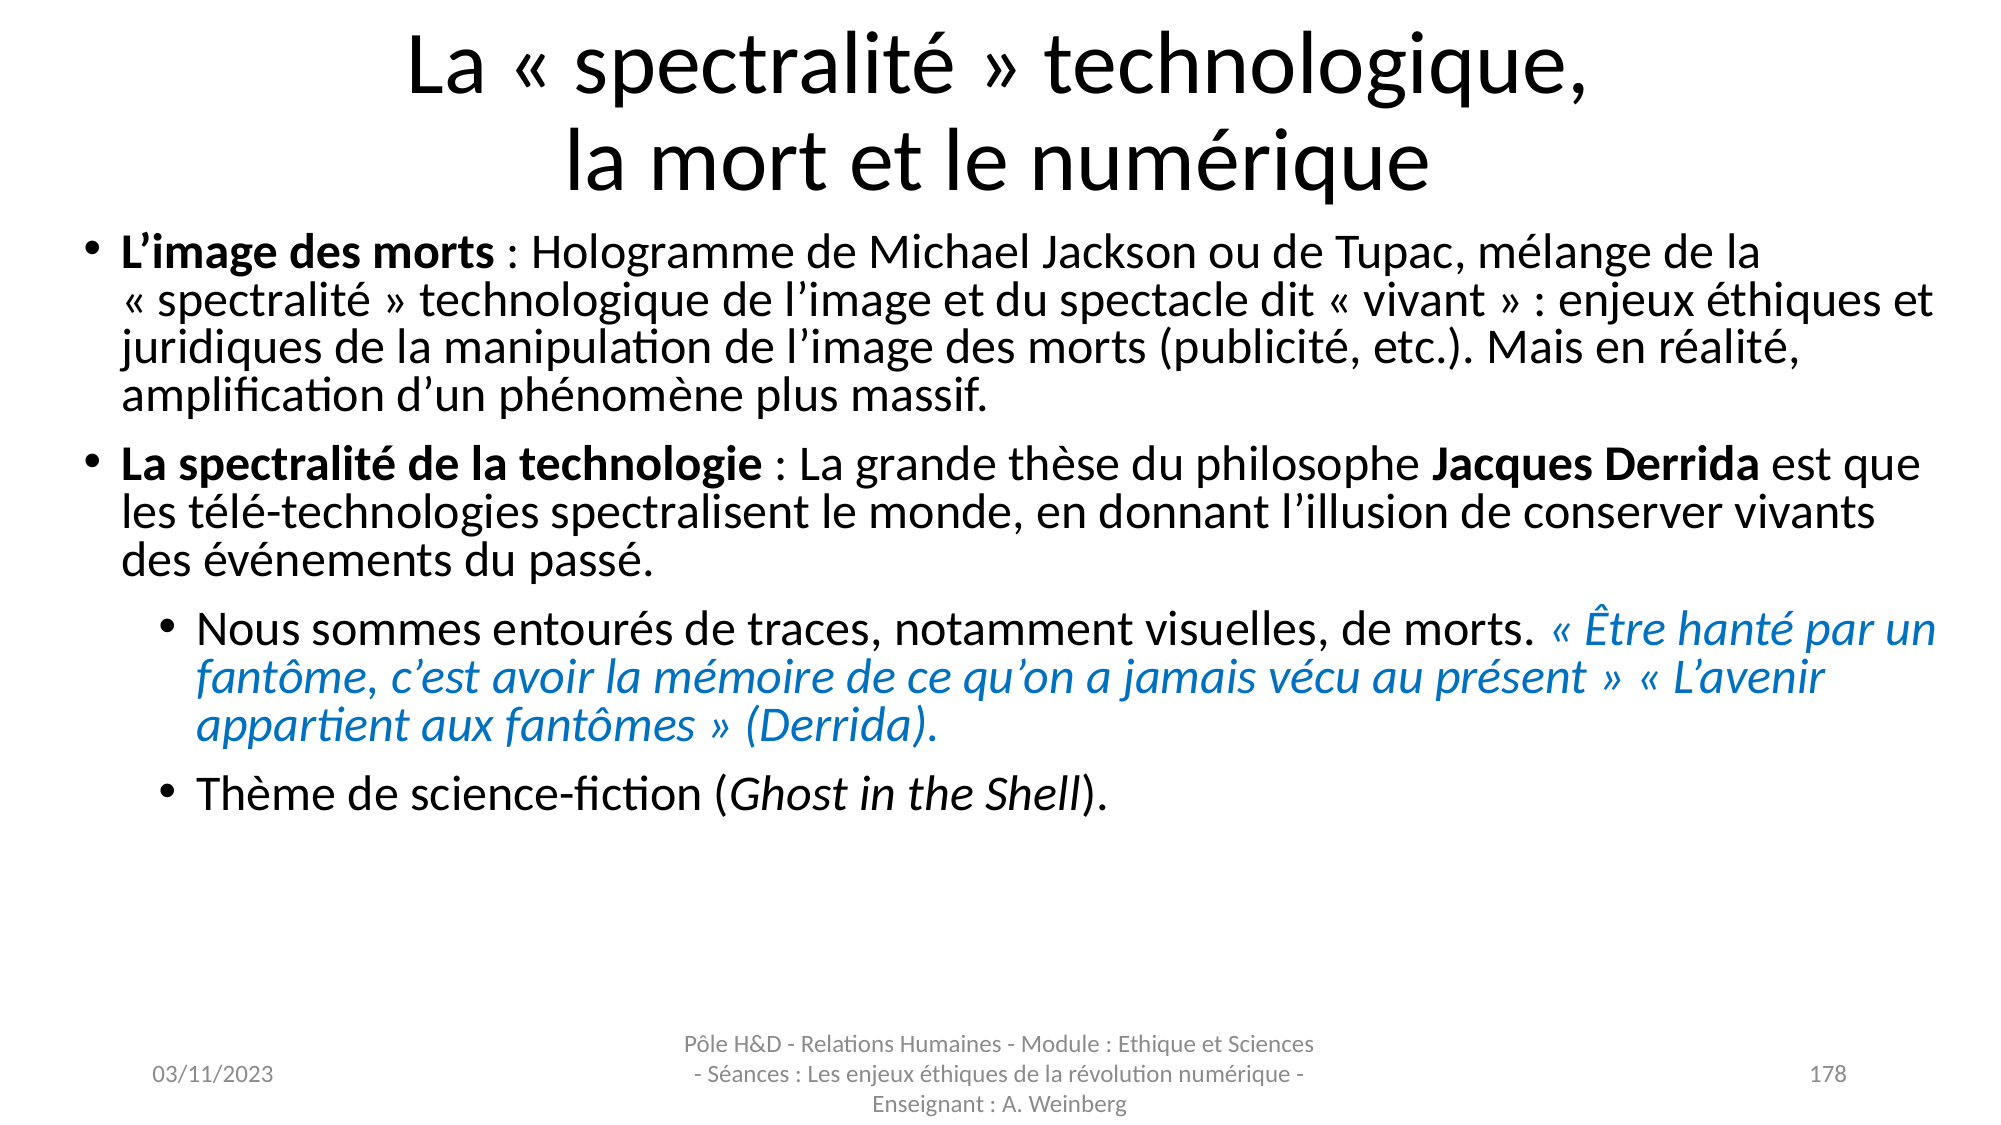

# La « spectralité » technologique, la mort et le numérique
L’image des morts : Hologramme de Michael Jackson ou de Tupac, mélange de la « spectralité » technologique de l’image et du spectacle dit « vivant » : enjeux éthiques et juridiques de la manipulation de l’image des morts (publicité, etc.). Mais en réalité, amplification d’un phénomène plus massif.
La spectralité de la technologie : La grande thèse du philosophe Jacques Derrida est que les télé-technologies spectralisent le monde, en donnant l’illusion de conserver vivants des événements du passé.
Nous sommes entourés de traces, notamment visuelles, de morts. « Être hanté par un fantôme, c’est avoir la mémoire de ce qu’on a jamais vécu au présent » « L’avenir appartient aux fantômes » (Derrida).
Thème de science-fiction (Ghost in the Shell).

03/11/2023
Pôle H&D - Relations Humaines - Module : Ethique et Sciences - Séances : Les enjeux éthiques de la révolution numérique - Enseignant : A. Weinberg
178